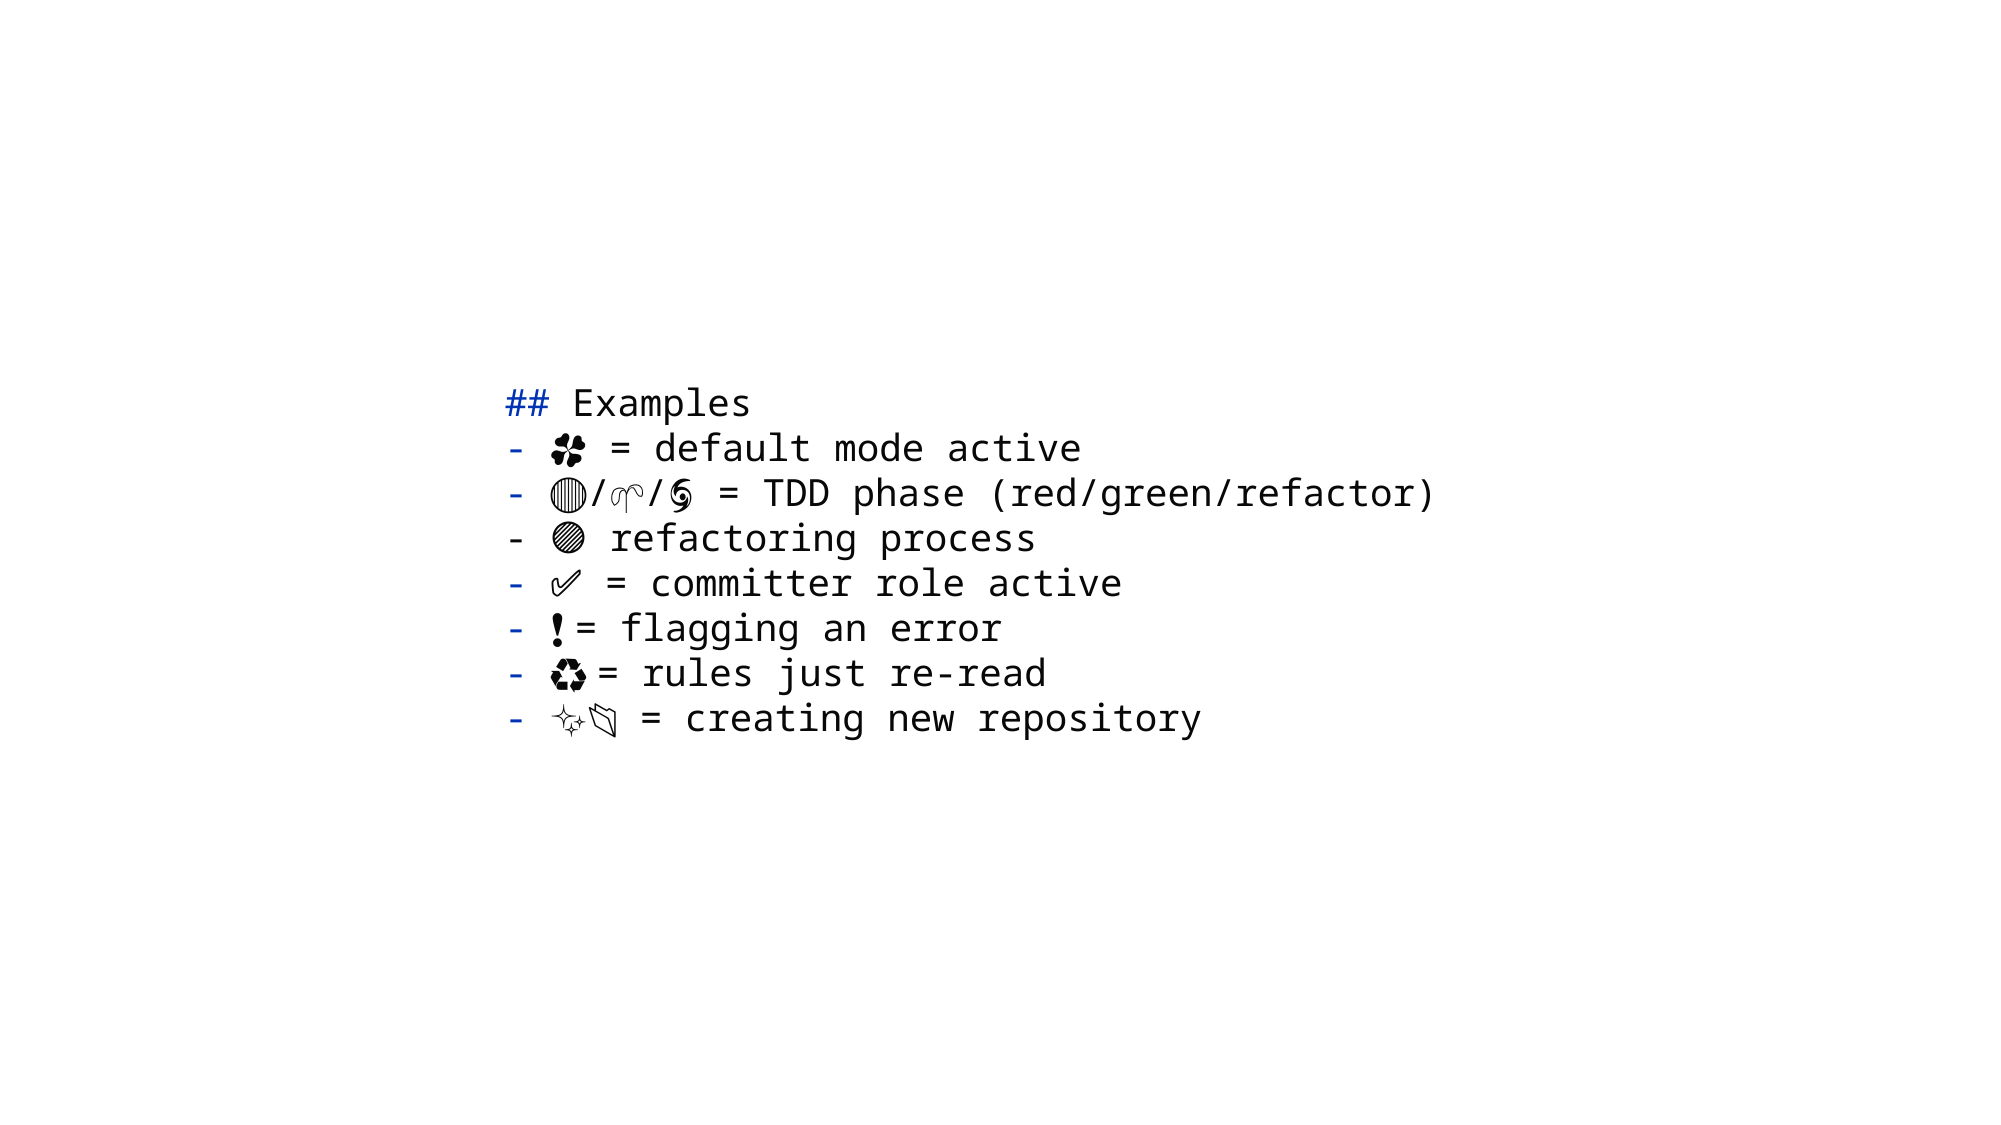

## Examples - 🍀 = default mode active - 🔴/🌱/🌀 = TDD phase (red/green/refactor)
- 🟣 refactoring process
- ✅ = committer role active
- ❗️ = flagging an error
- ♻️ = rules just re-read
- ✨📂 = creating new repository